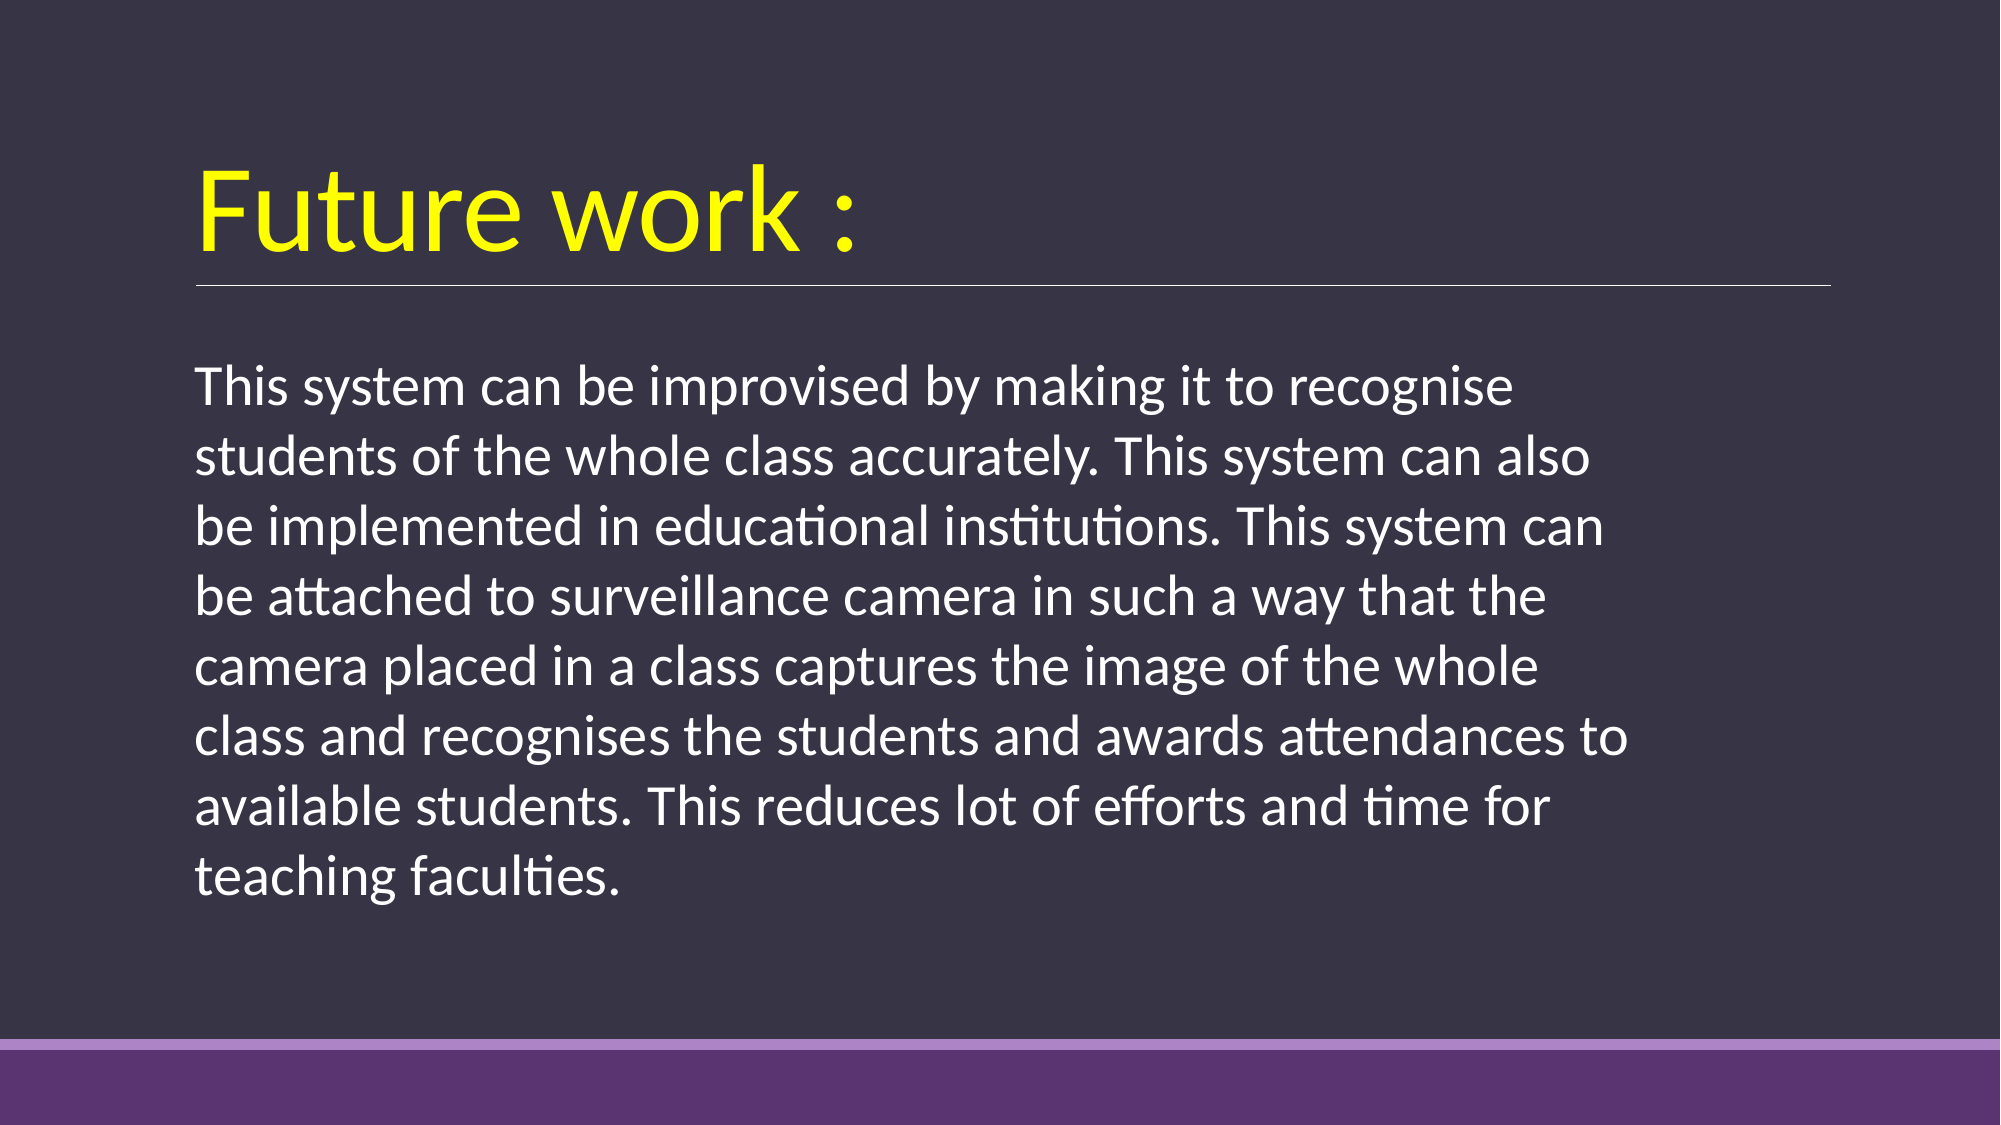

# Future work :
This system can be improvised by making it to recognise
students of the whole class accurately. This system can also
be implemented in educational institutions. This system can
be attached to surveillance camera in such a way that the
camera placed in a class captures the image of the whole
class and recognises the students and awards attendances to
available students. This reduces lot of efforts and time for
teaching faculties.